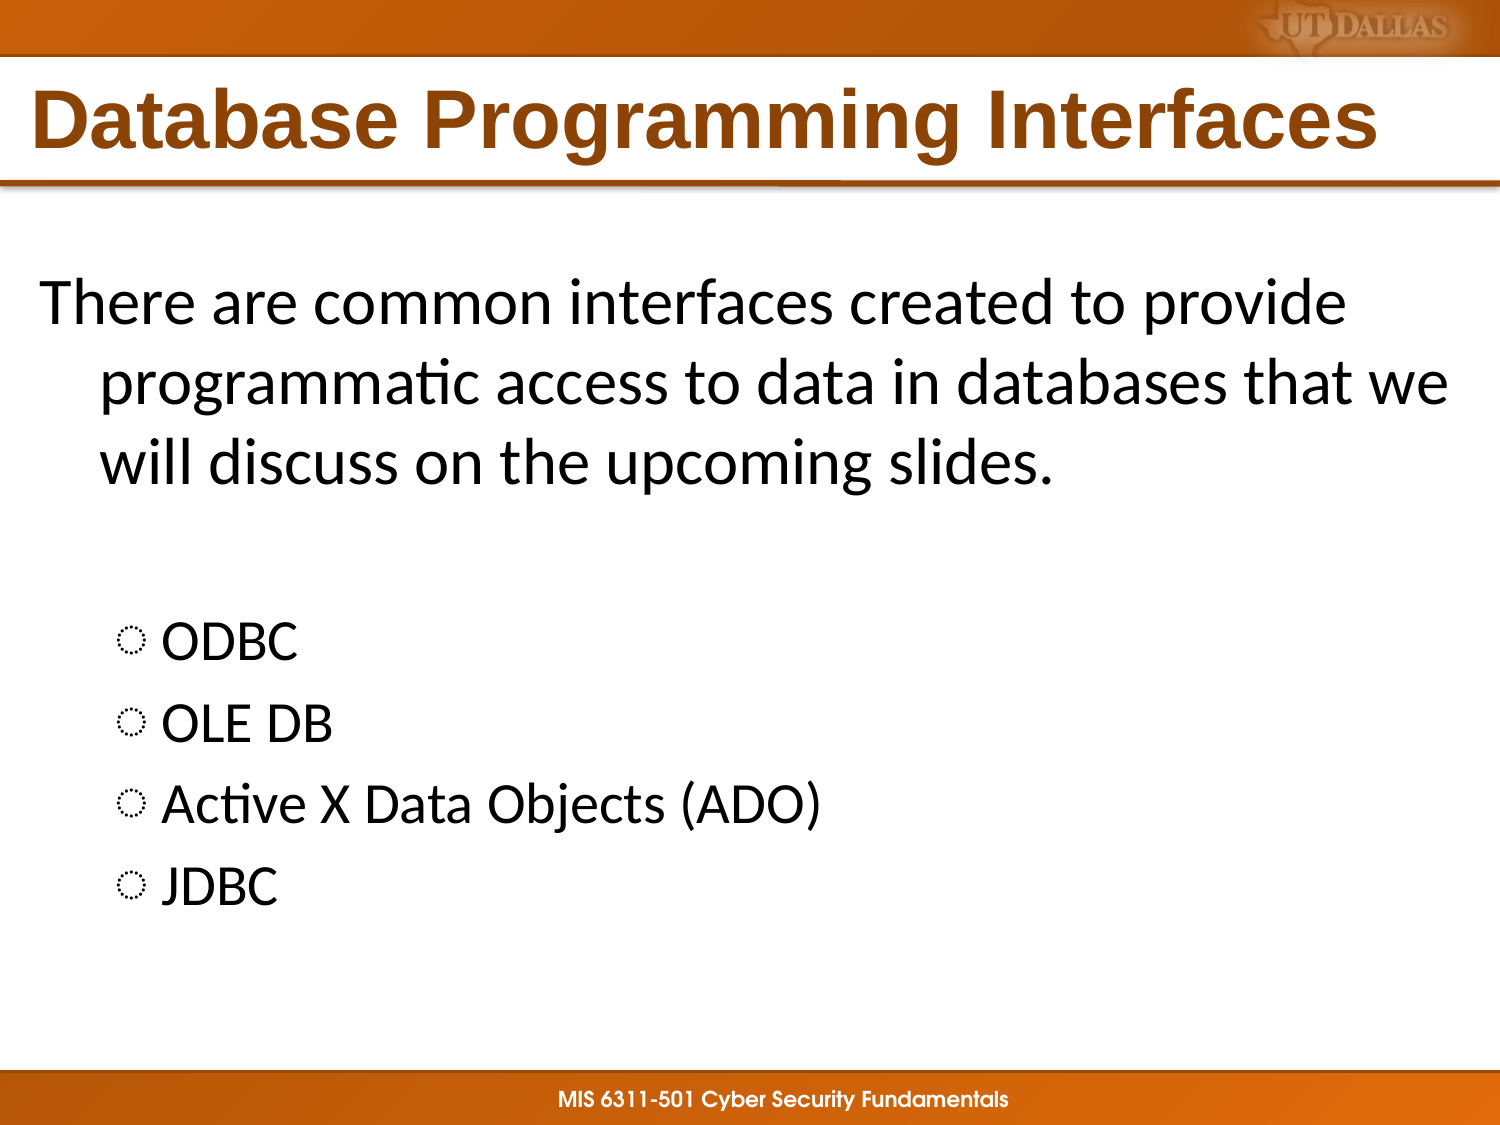

# Database Programming Interfaces
There are common interfaces created to provide programmatic access to data in databases that we will discuss on the upcoming slides.

ODBC
OLE DB
Active X Data Objects (ADO)
JDBC